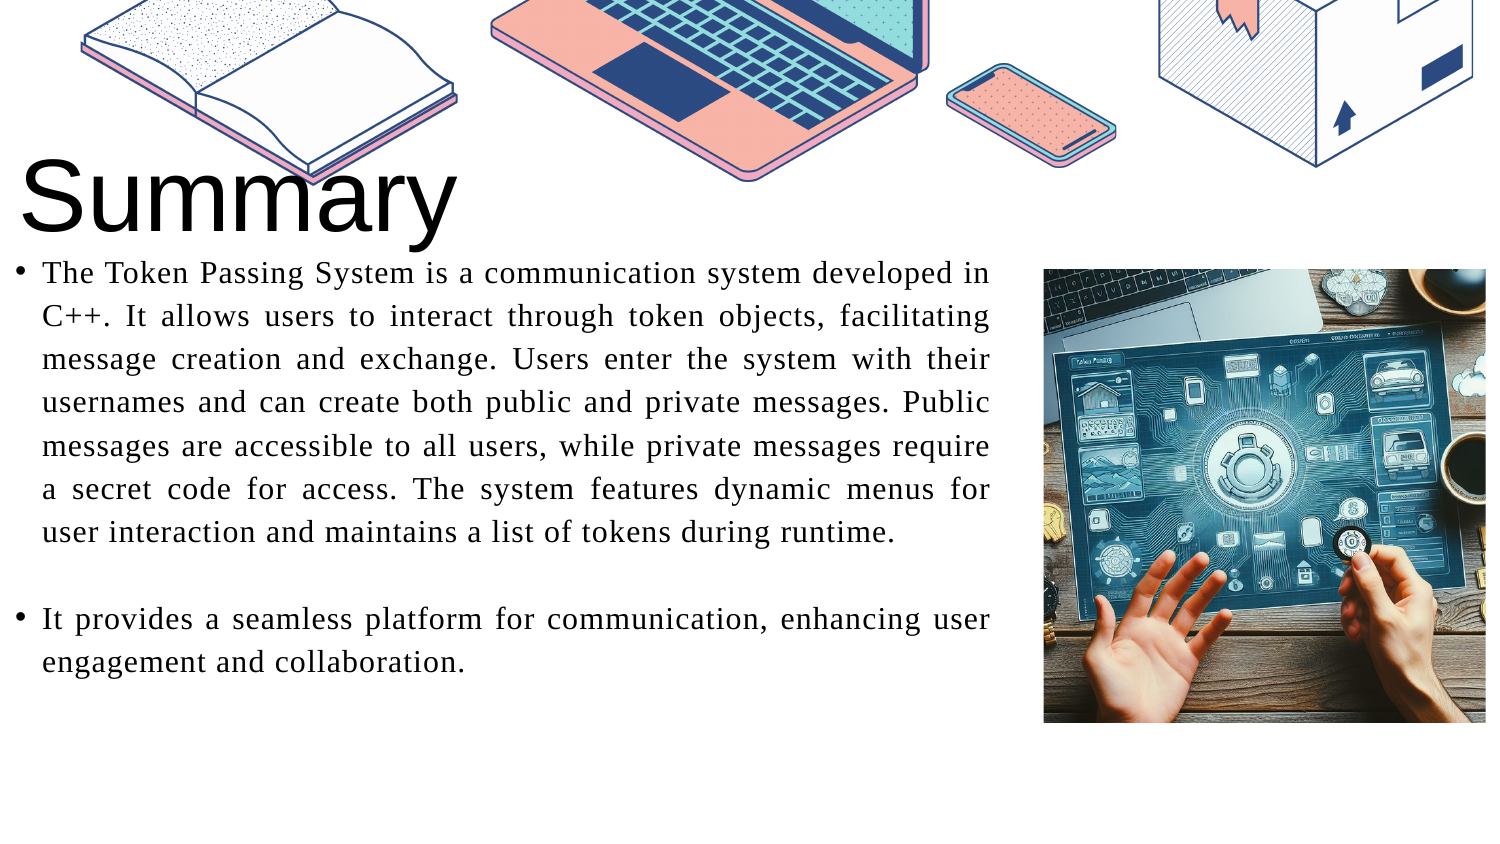

Summary
The Token Passing System is a communication system developed in C++. It allows users to interact through token objects, facilitating message creation and exchange. Users enter the system with their usernames and can create both public and private messages. Public messages are accessible to all users, while private messages require a secret code for access. The system features dynamic menus for user interaction and maintains a list of tokens during runtime.

It provides a seamless platform for communication, enhancing user engagement and collaboration.